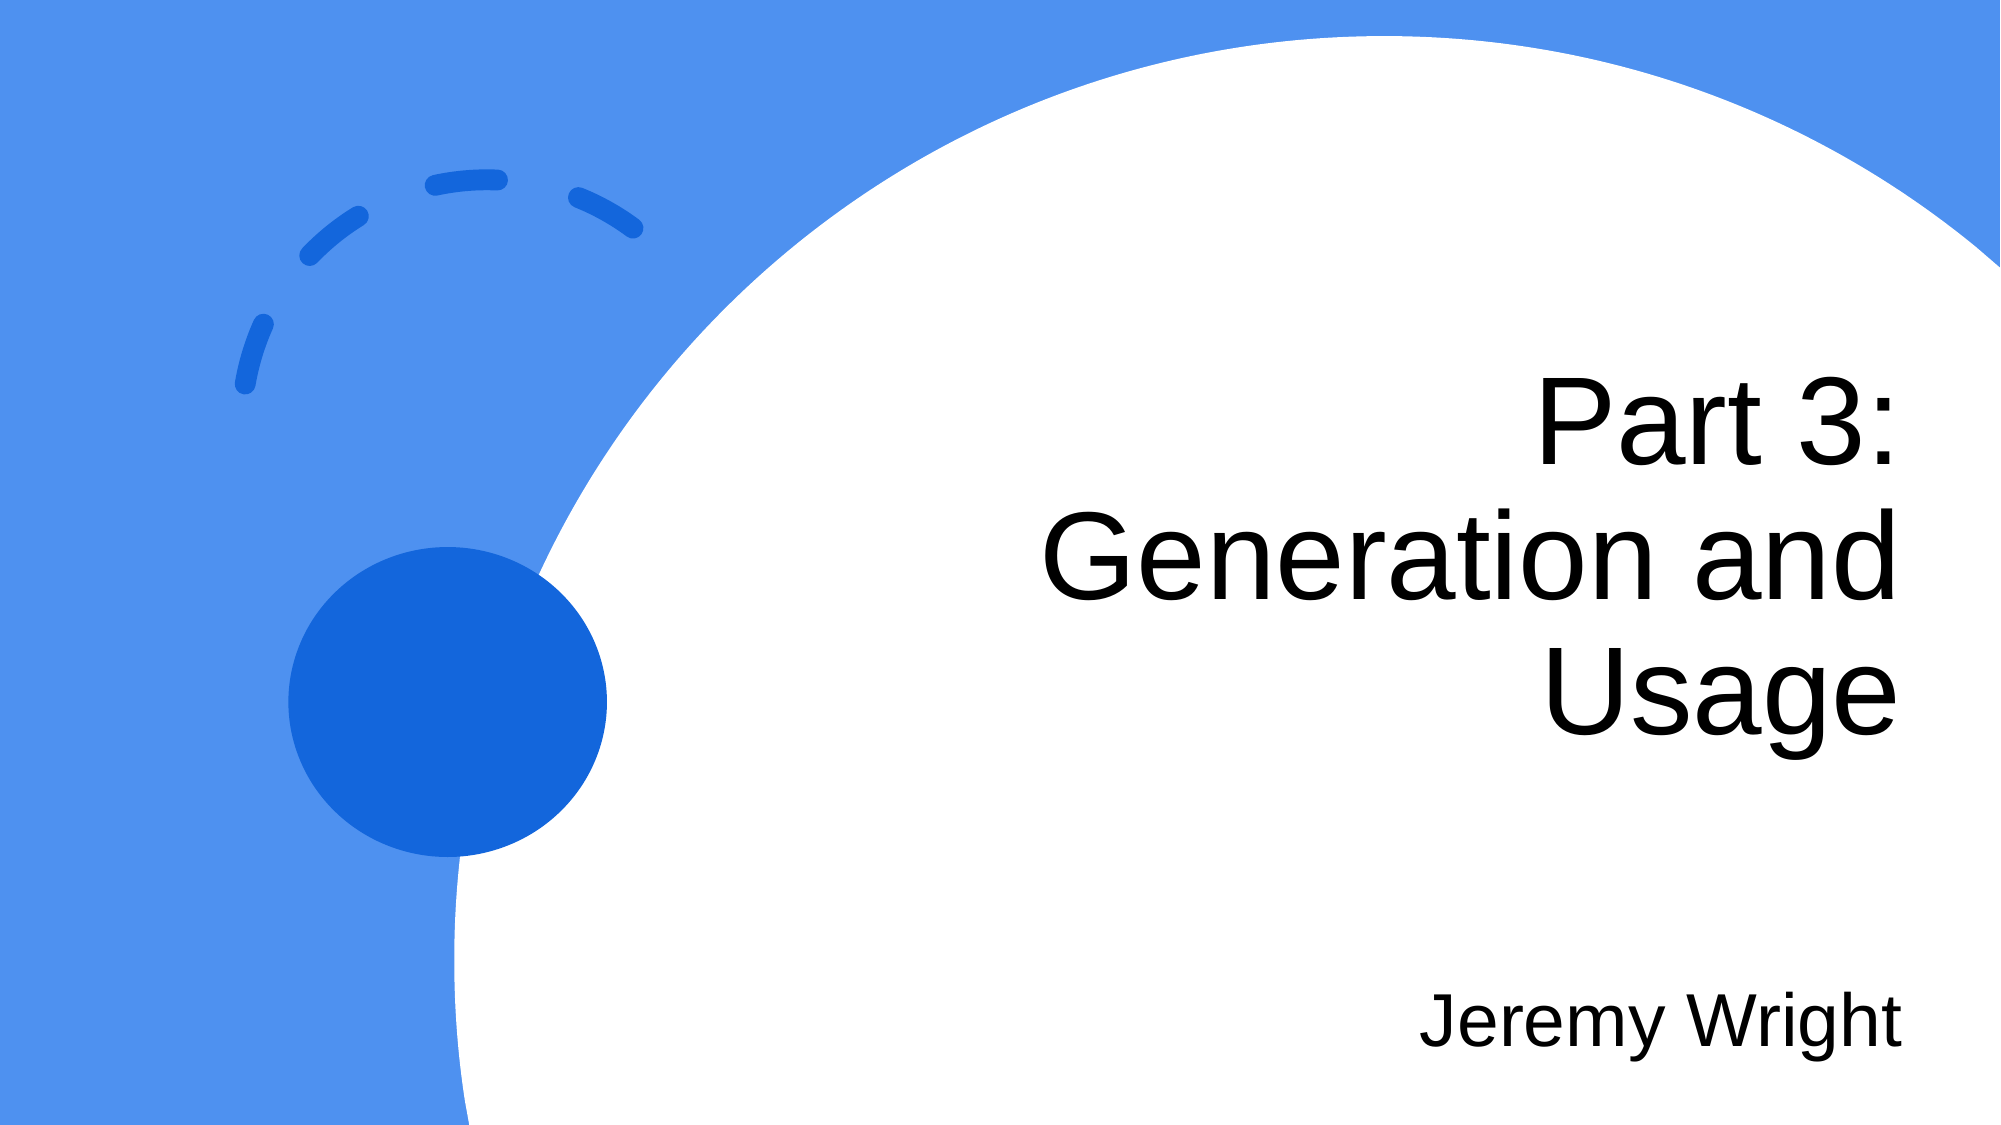

# Part 3: Generation and Usage

Jeremy Wright